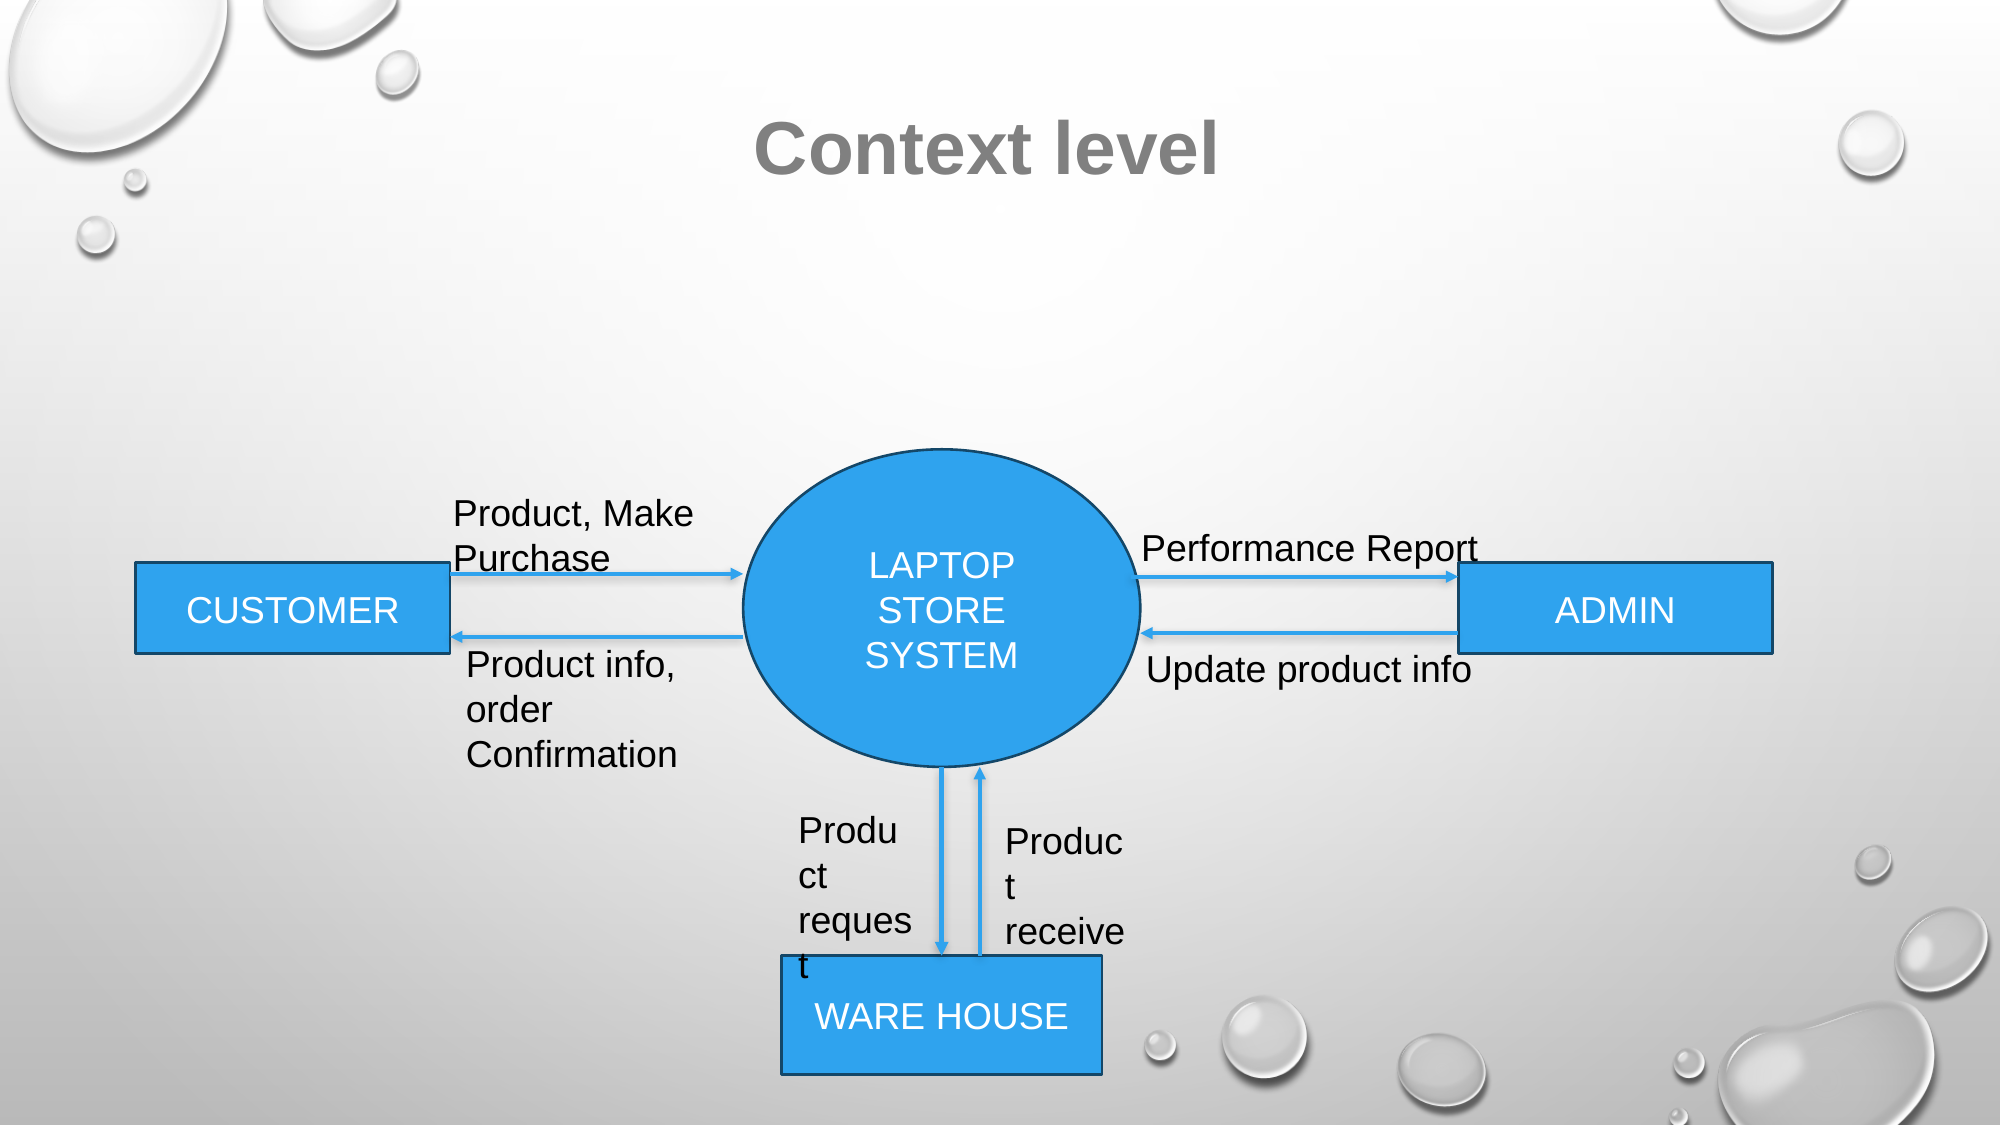

Context level
LAPTOP STORE SYSTEM
Product, Make Purchase
Performance Report
CUSTOMER
ADMIN
Product info, order Confirmation
Update product info
Product request
Product receive
WARE HOUSE